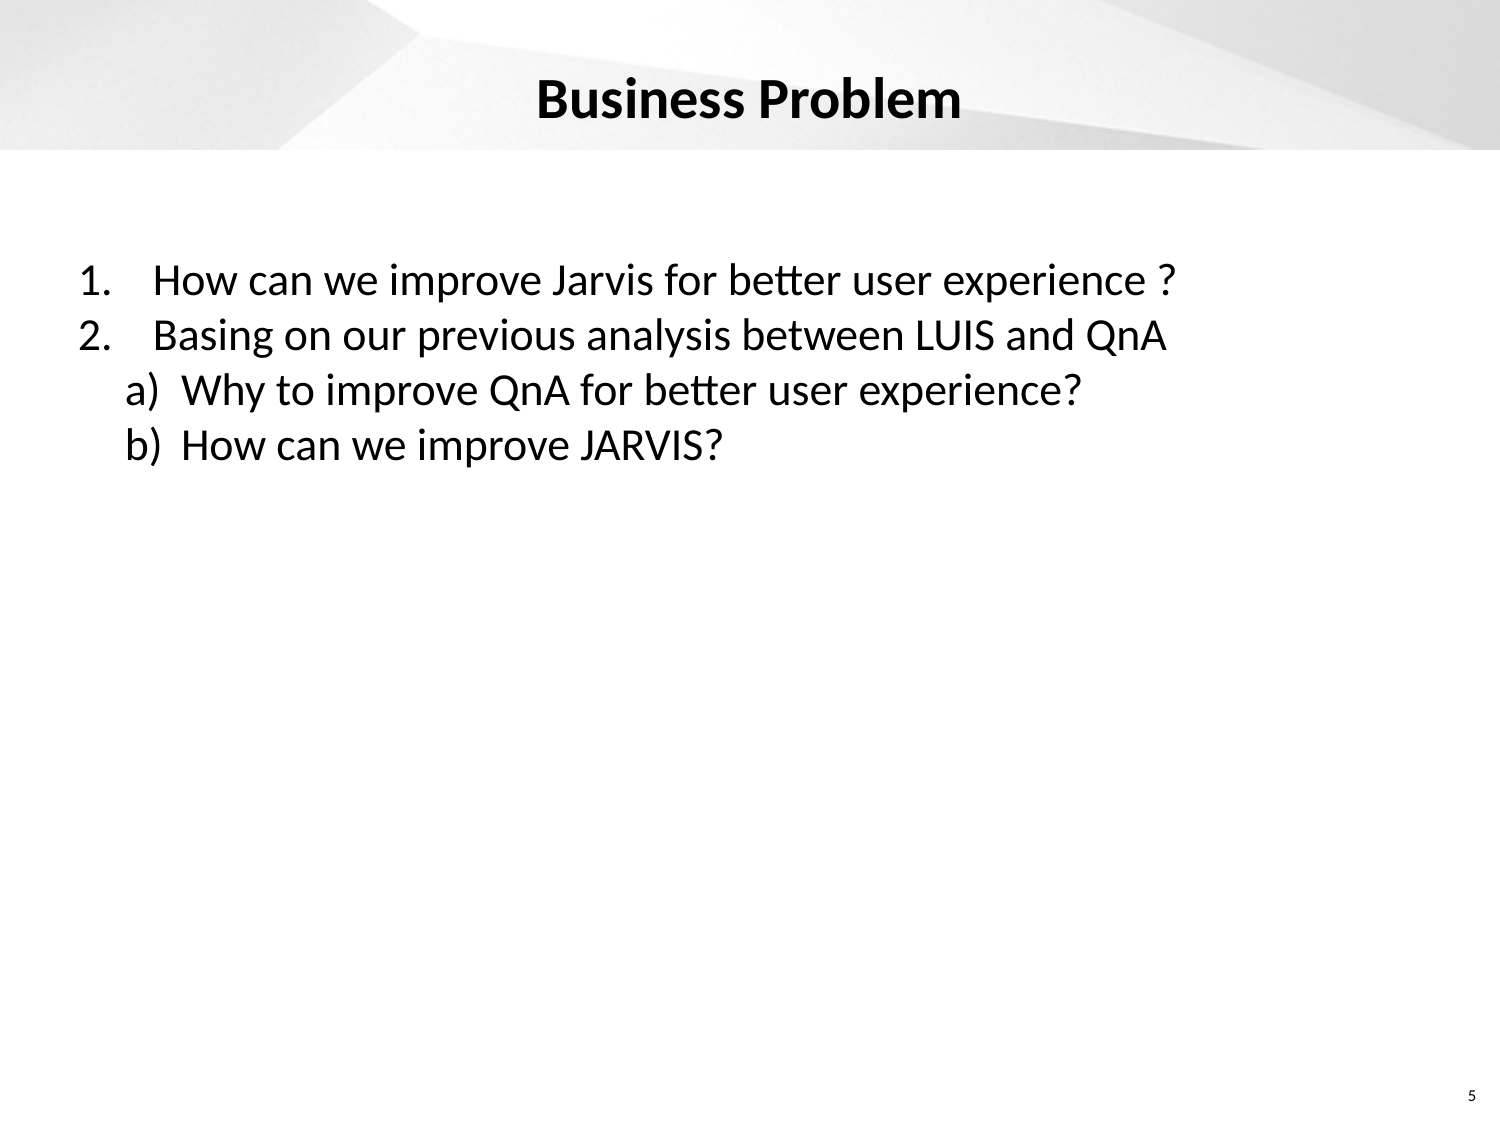

# Business Problem
How can we improve Jarvis for better user experience ?
Basing on our previous analysis between LUIS and QnA
Why to improve QnA for better user experience?
How can we improve JARVIS?